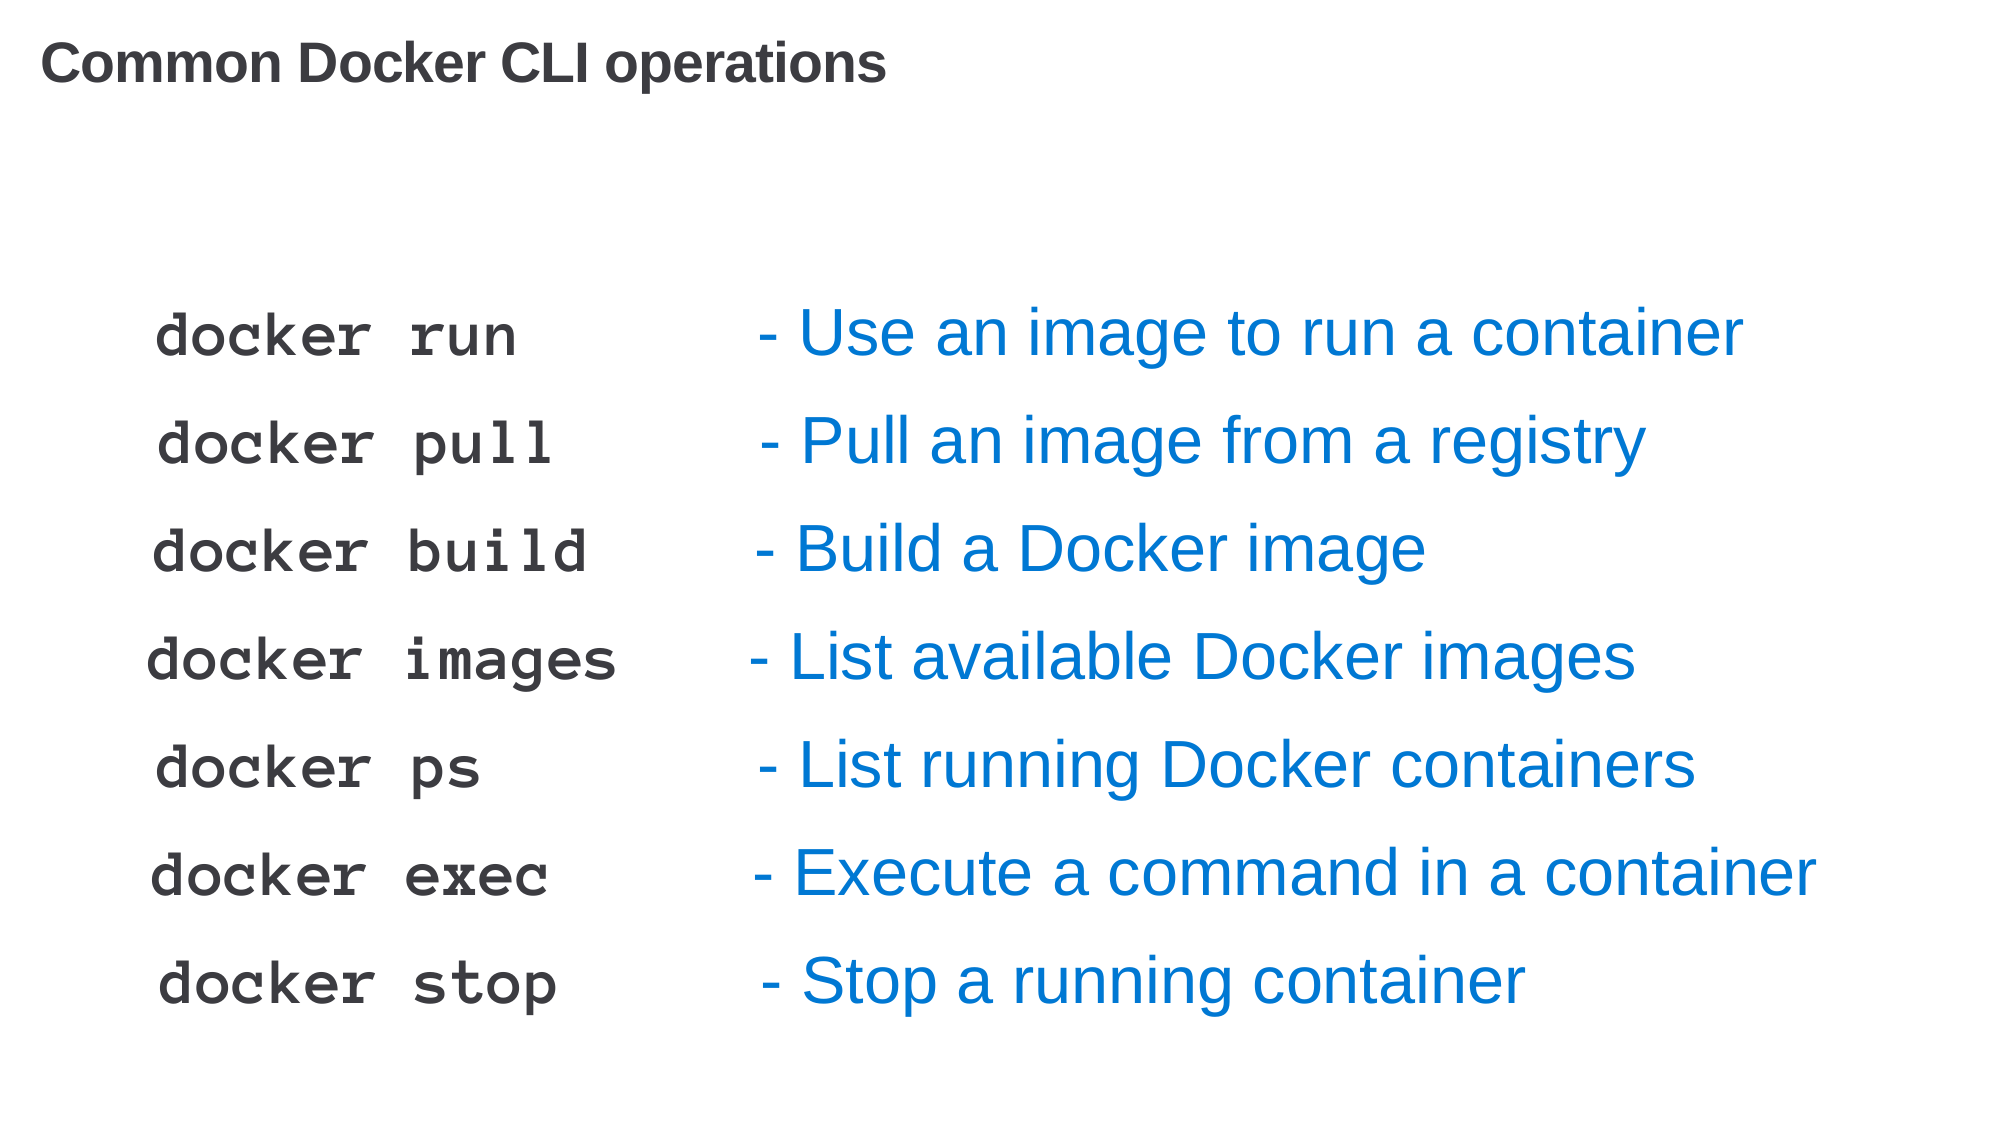

# Common Docker CLI operations
docker run 		- Use an image to run a container
docker pull 		- Pull an image from a registry
docker build 	- Build a Docker image
docker images 	- List available Docker images
docker ps 		- List running Docker containers
docker exec 		- Execute a command in a container
docker stop 		- Stop a running container